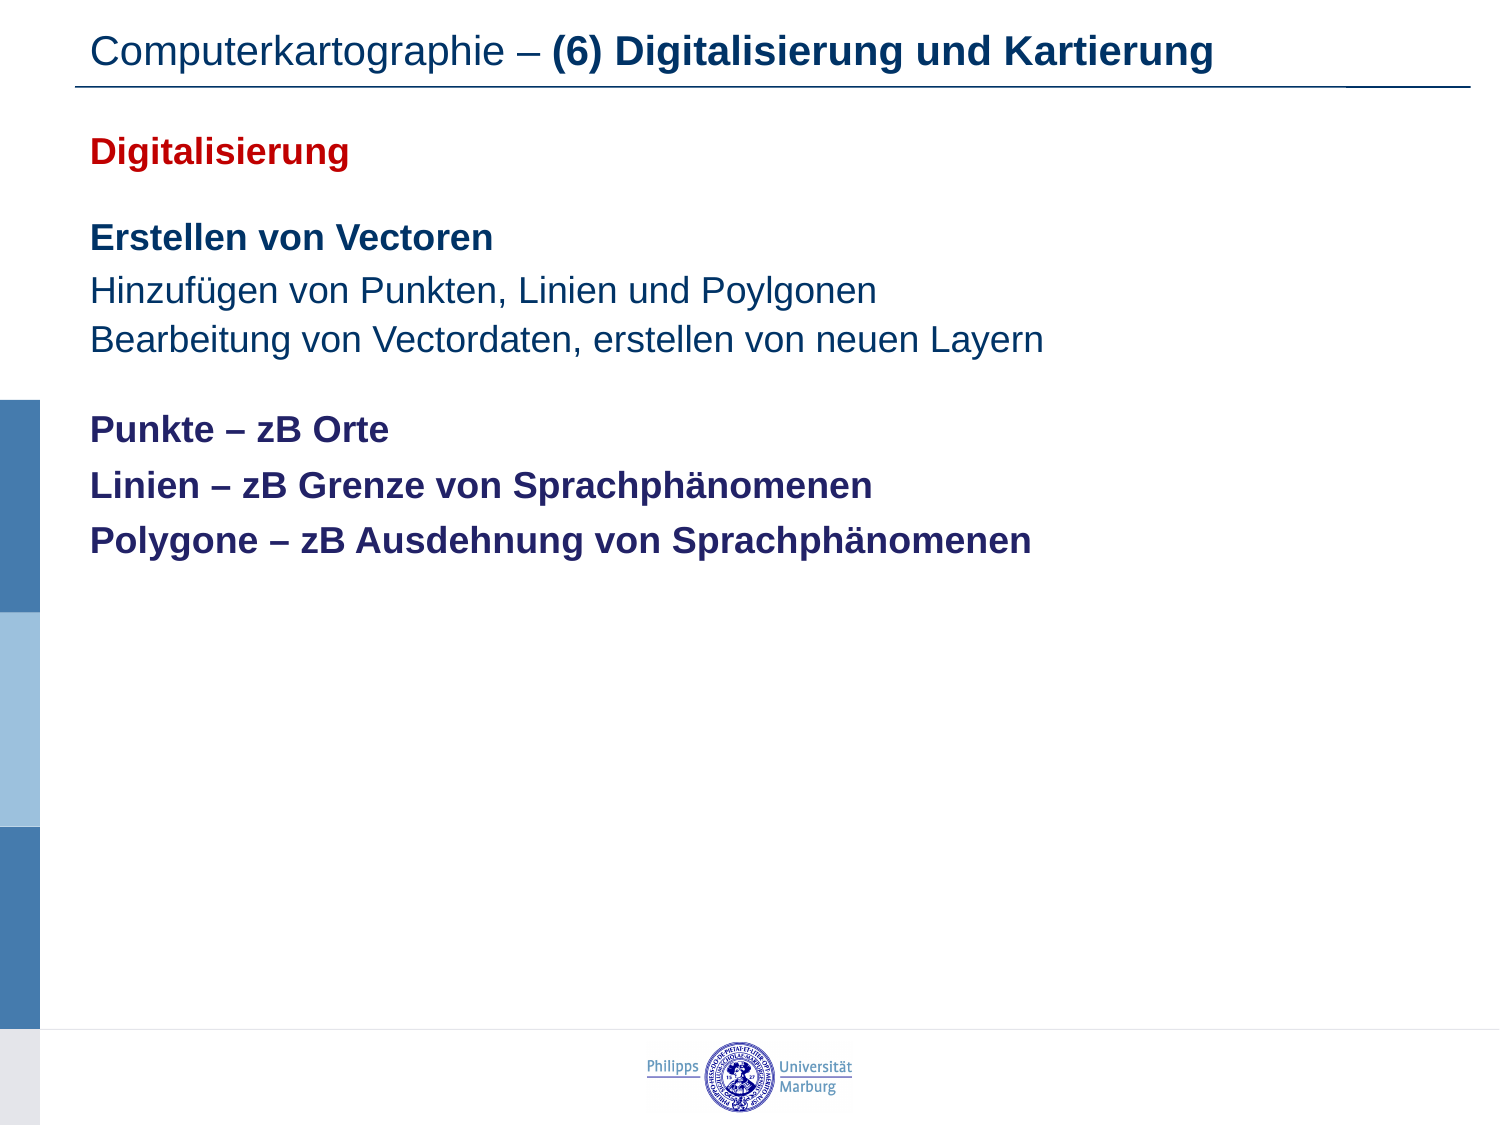

Computerkartographie – (6) Digitalisierung und Kartierung

Digitalisierung
Erstellen von Vectoren
Hinzufügen von Punkten, Linien und Poylgonen
Bearbeitung von Vectordaten, erstellen von neuen Layern
Punkte – zB Orte
Linien – zB Grenze von Sprachphänomenen
Polygone – zB Ausdehnung von Sprachphänomenen